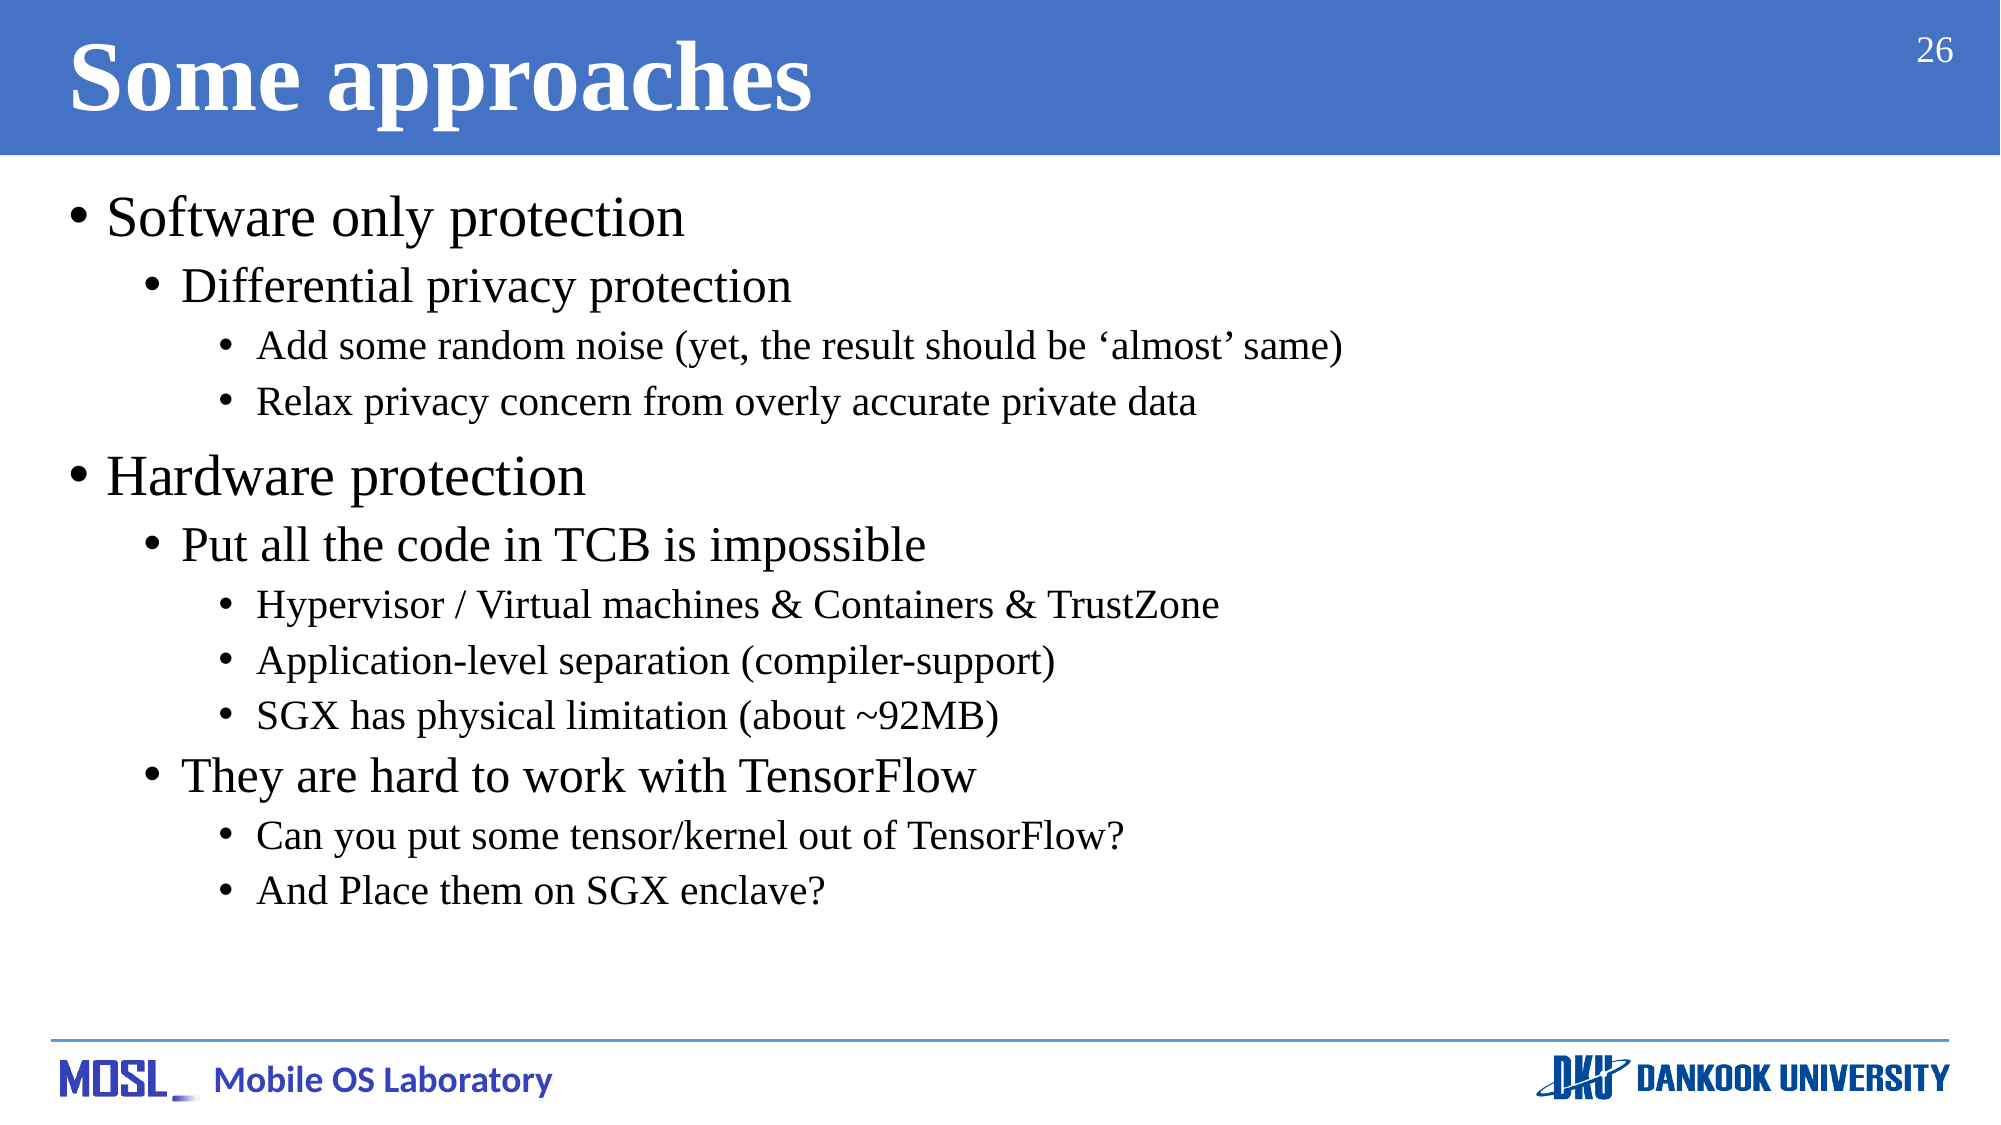

# Some approaches
26
Software only protection
Differential privacy protection
Add some random noise (yet, the result should be ‘almost’ same)
Relax privacy concern from overly accurate private data
Hardware protection
Put all the code in TCB is impossible
Hypervisor / Virtual machines & Containers & TrustZone
Application-level separation (compiler-support)
SGX has physical limitation (about ~92MB)
They are hard to work with TensorFlow
Can you put some tensor/kernel out of TensorFlow?
And Place them on SGX enclave?